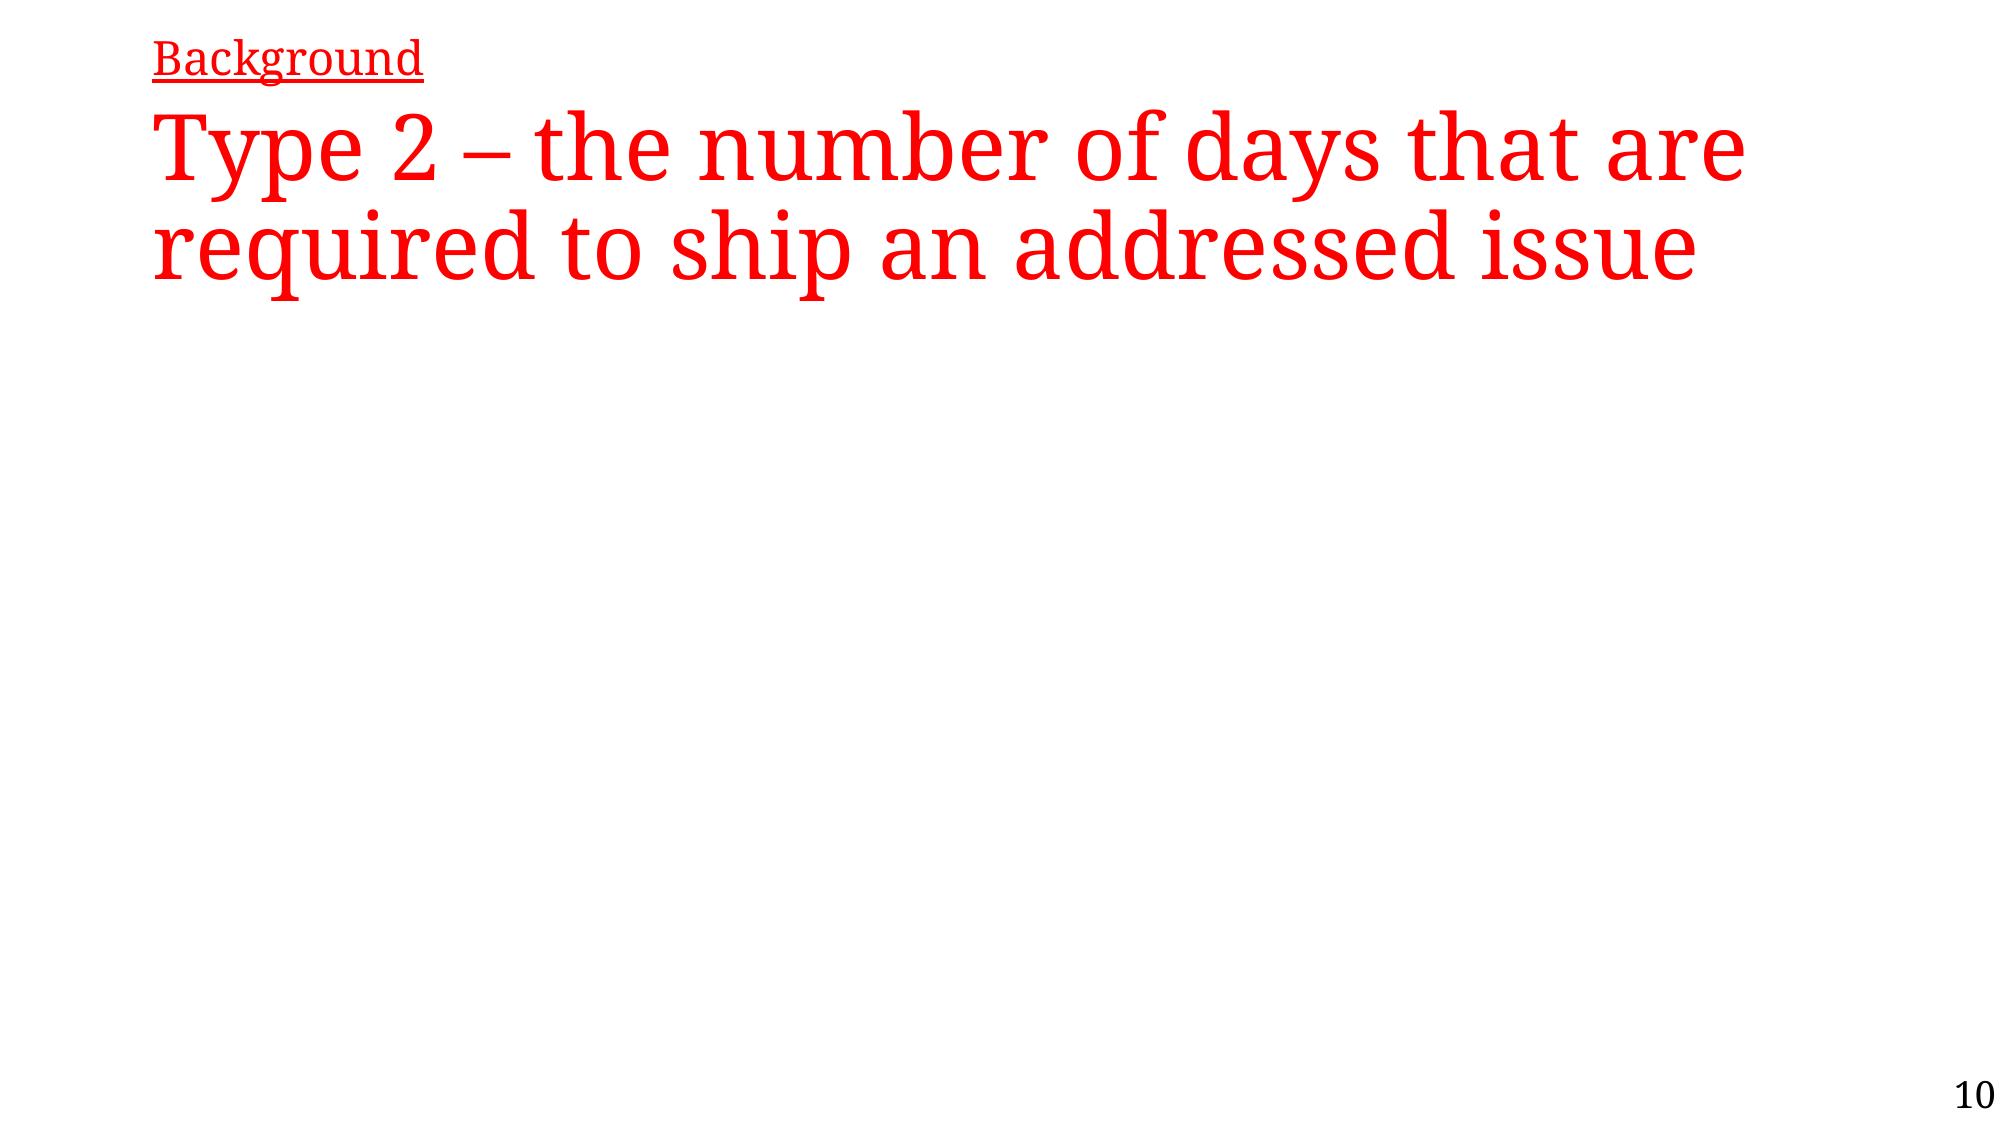

Background
# Type 2 – the number of days that are required to ship an addressed issue
10